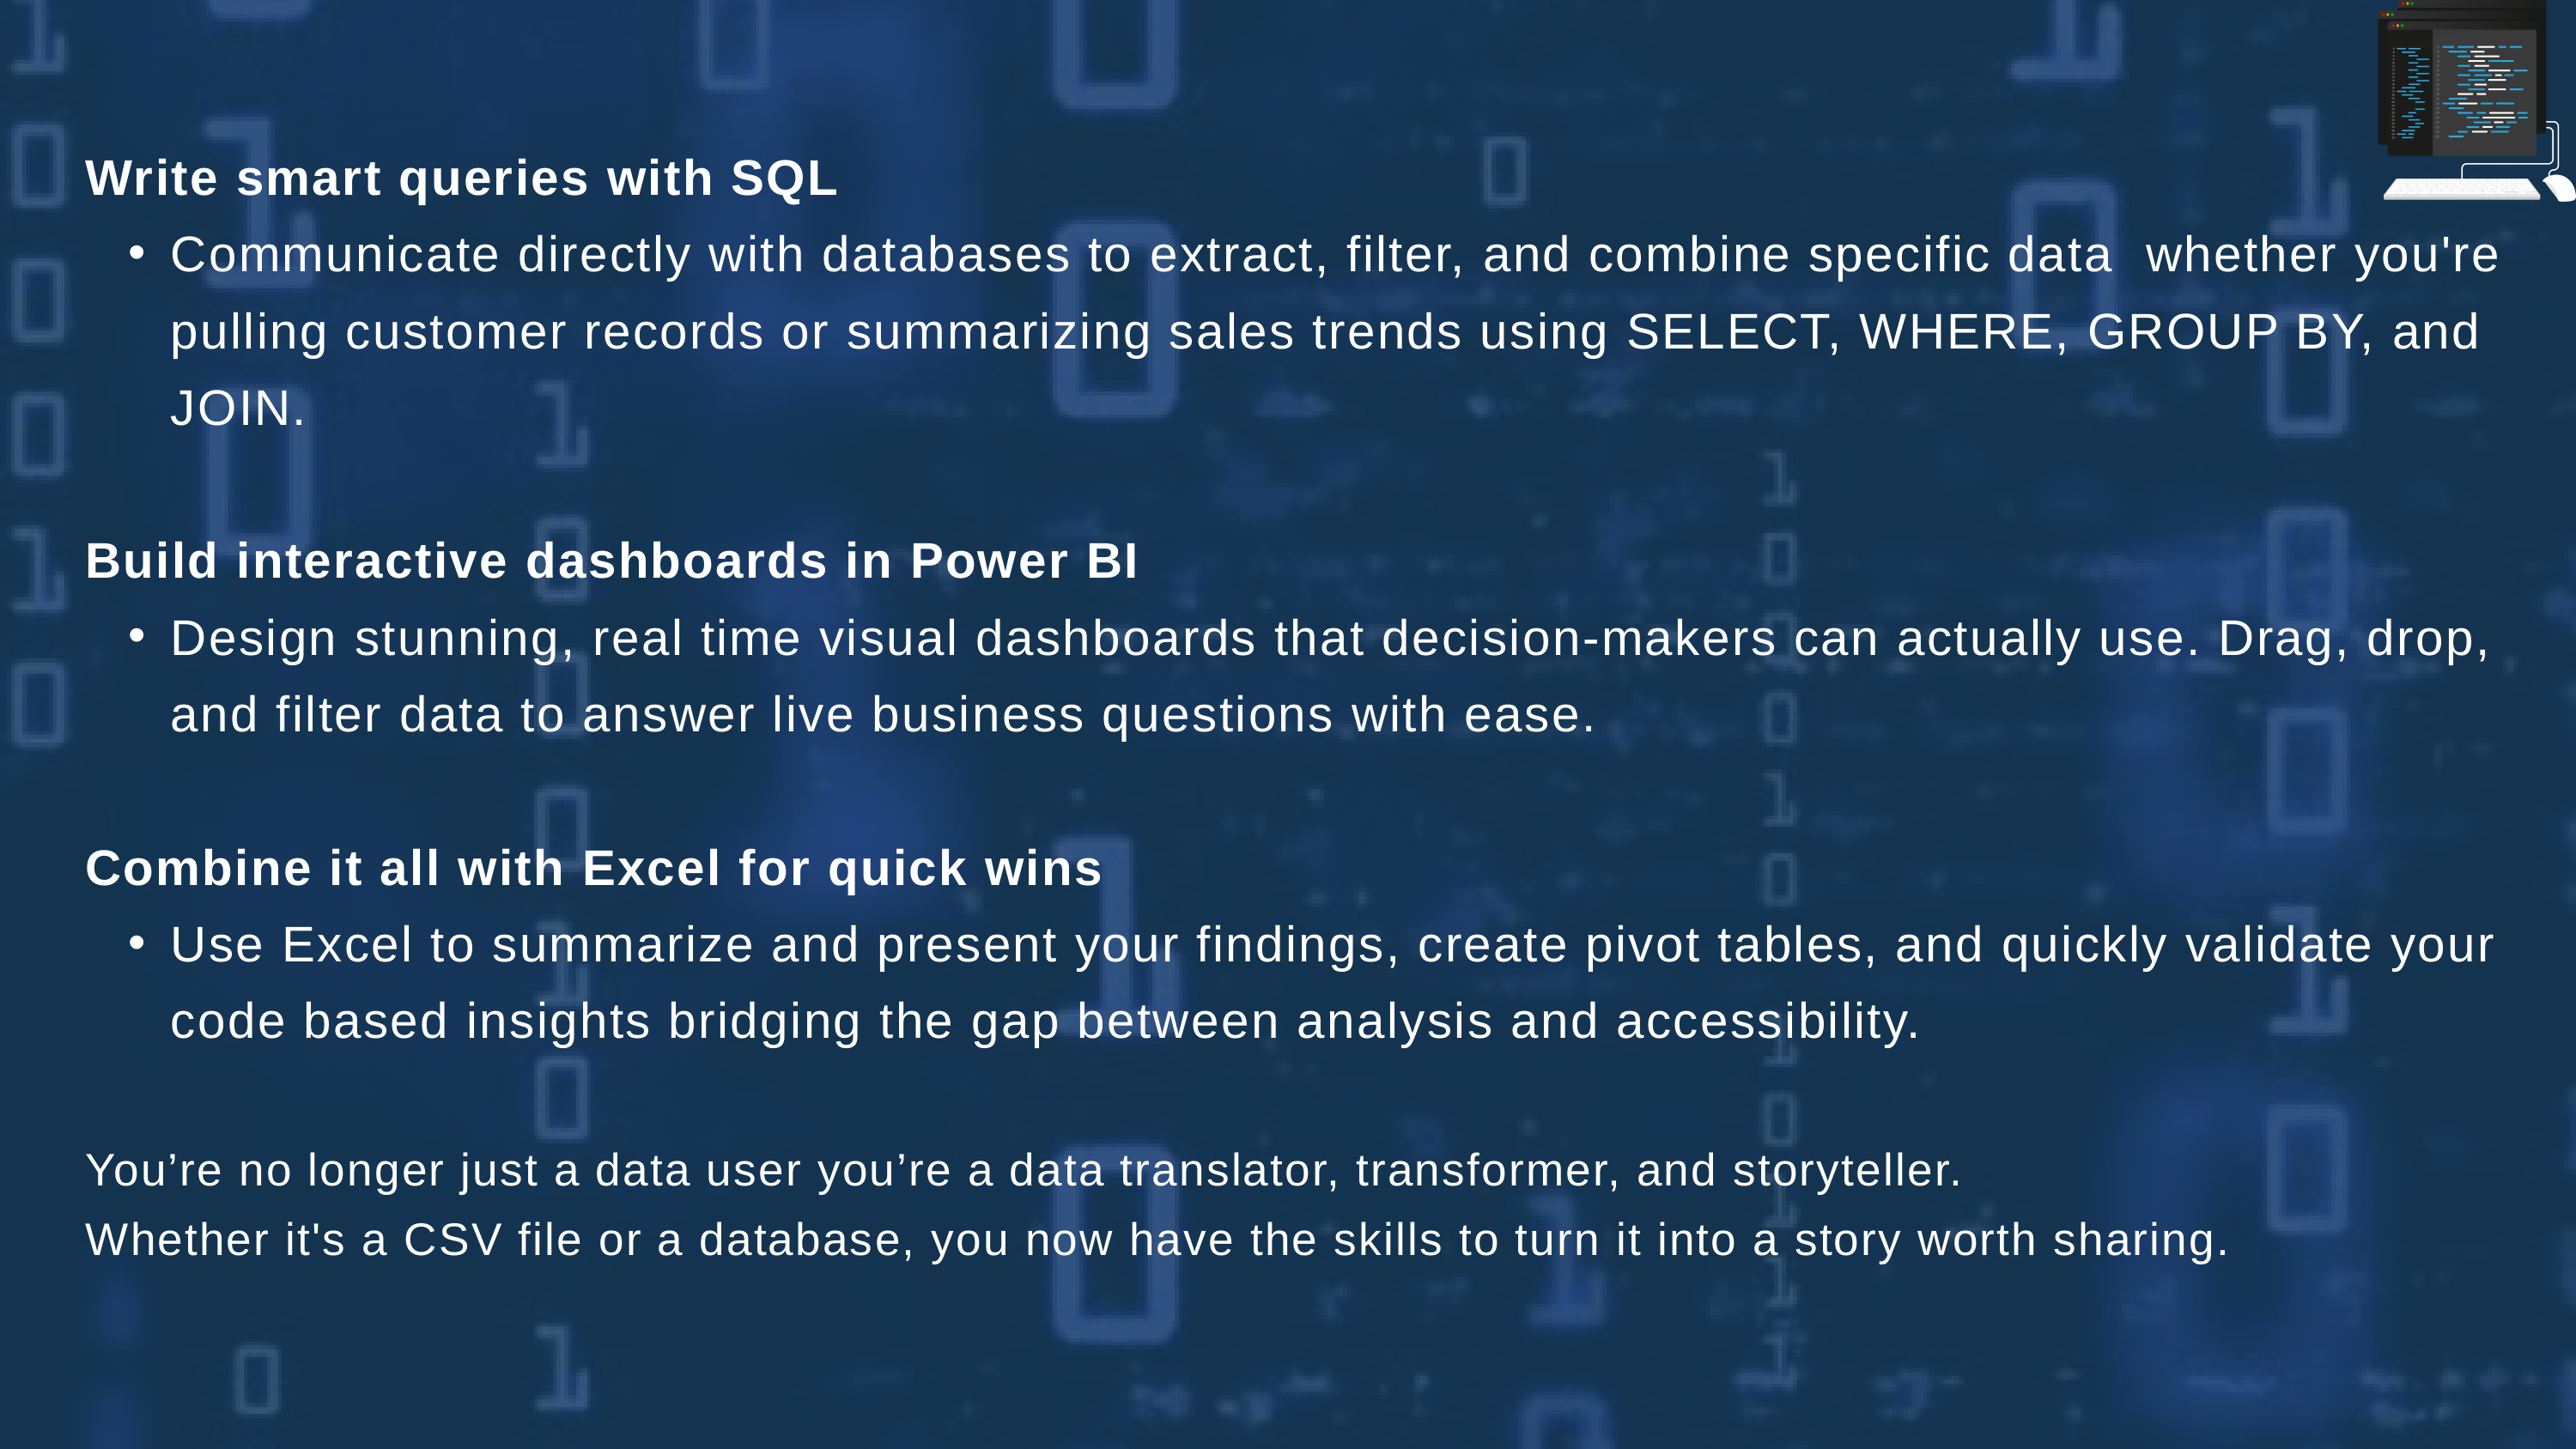

Write smart queries with SQL
Communicate directly with databases to extract, filter, and combine specific data  whether you're pulling customer records or summarizing sales trends using SELECT, WHERE, GROUP BY, and JOIN.

Build interactive dashboards in Power BI
Design stunning, real time visual dashboards that decision-makers can actually use. Drag, drop, and filter data to answer live business questions with ease.

Combine it all with Excel for quick wins
Use Excel to summarize and present your findings, create pivot tables, and quickly validate your code based insights bridging the gap between analysis and accessibility.

You’re no longer just a data user you’re a data translator, transformer, and storyteller.
Whether it's a CSV file or a database, you now have the skills to turn it into a story worth sharing.